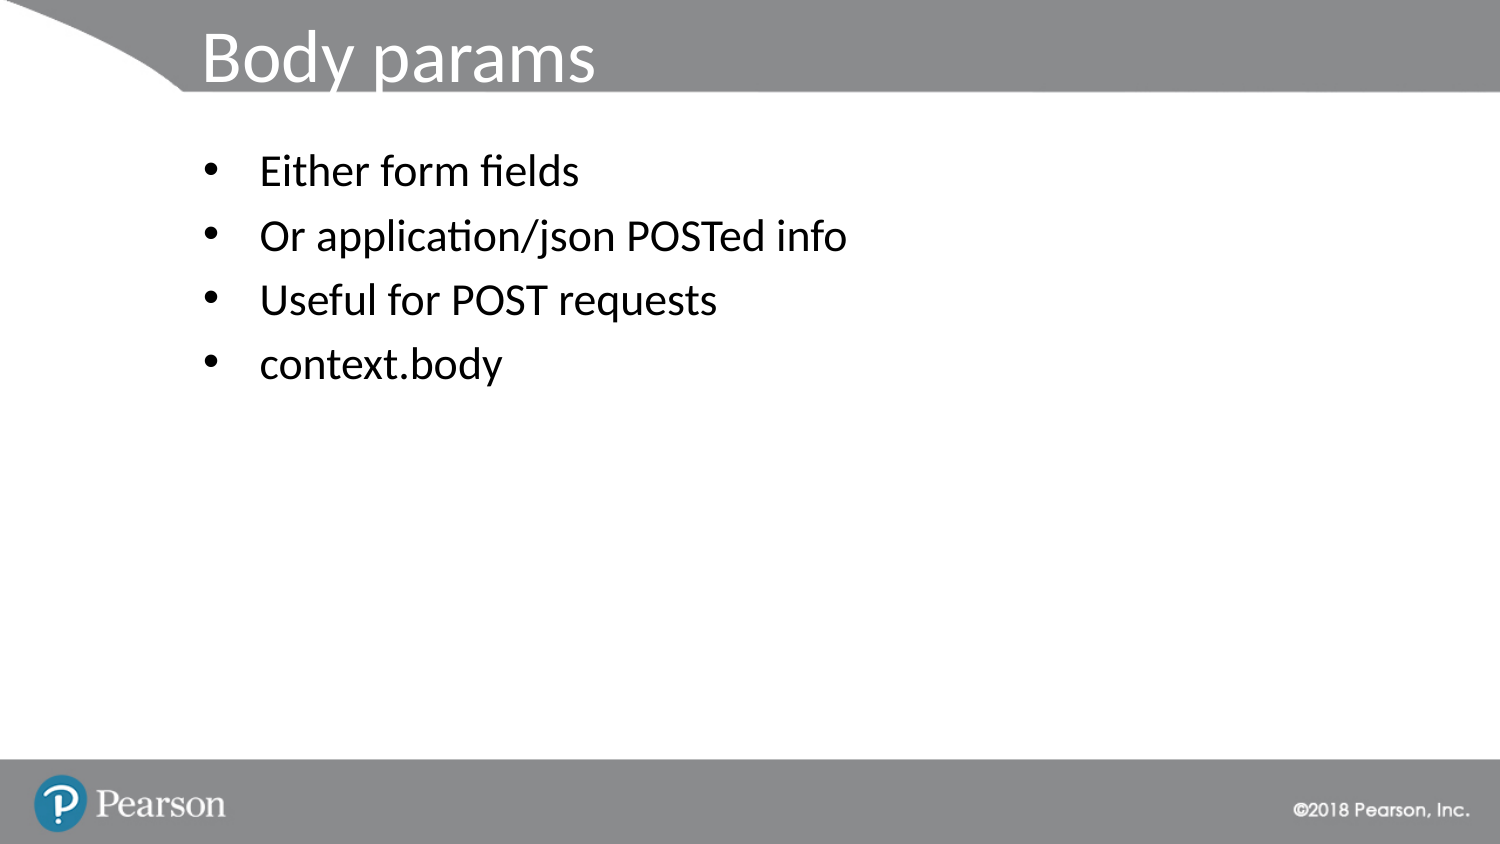

# Body params
Either form fields
Or application/json POSTed info
Useful for POST requests
context.body